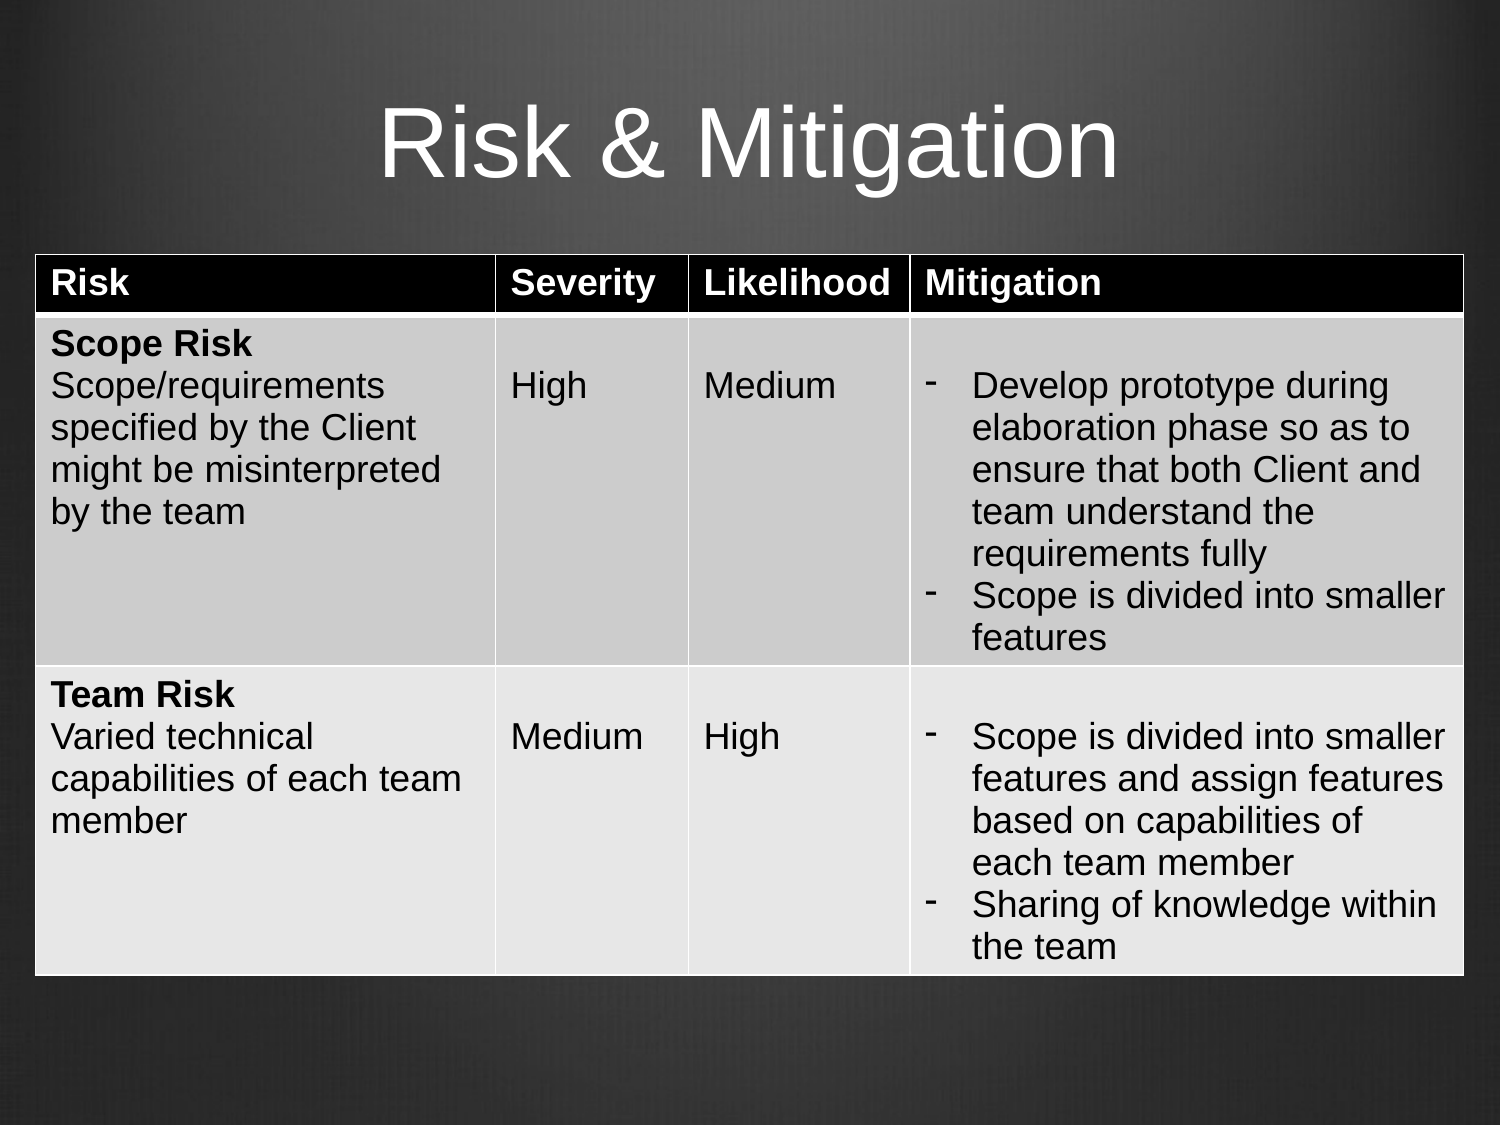

# Risk & Mitigation
| Risk | Severity | Likelihood | Mitigation |
| --- | --- | --- | --- |
| Scope Risk Scope/requirements specified by the Client might be misinterpreted by the team | High | Medium | Develop prototype during elaboration phase so as to ensure that both Client and team understand the requirements fully Scope is divided into smaller features |
| Team Risk Varied technical capabilities of each team member | Medium | High | Scope is divided into smaller features and assign features based on capabilities of each team member Sharing of knowledge within the team |